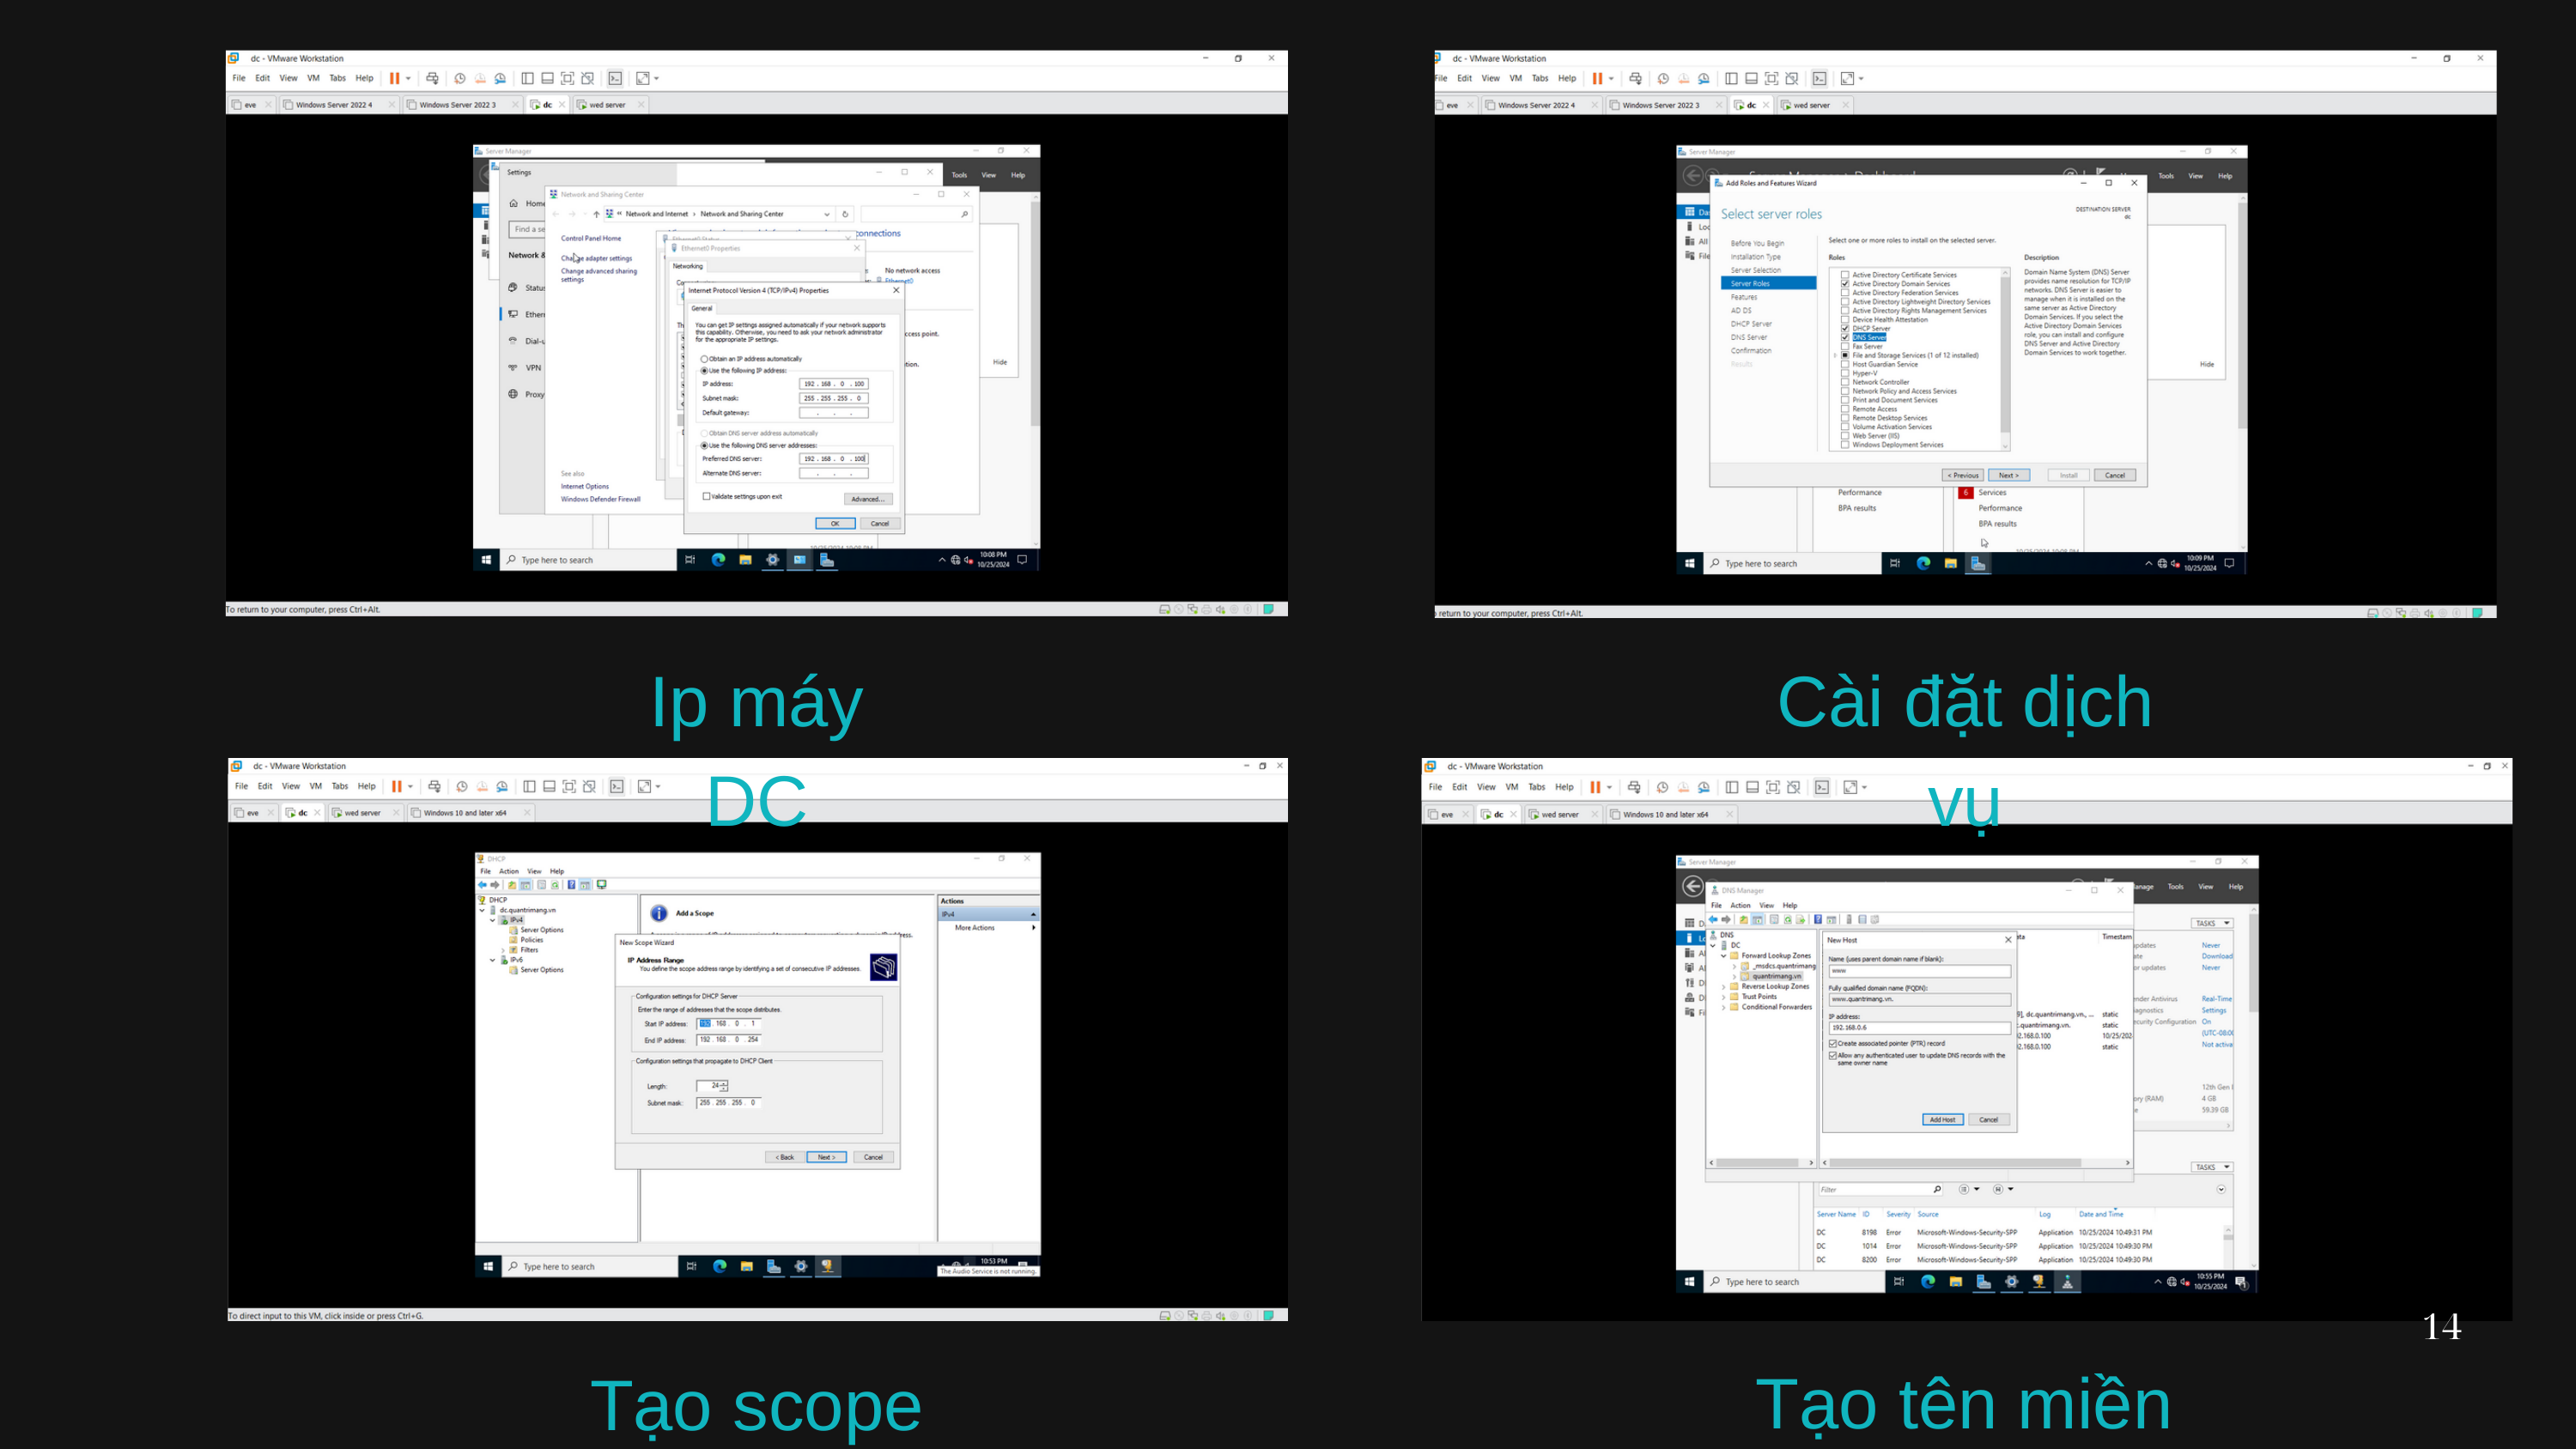

Ip máy DC
Cài đặt dịch vụ

14
Tạo tên miền web
Tạo scope DHCP